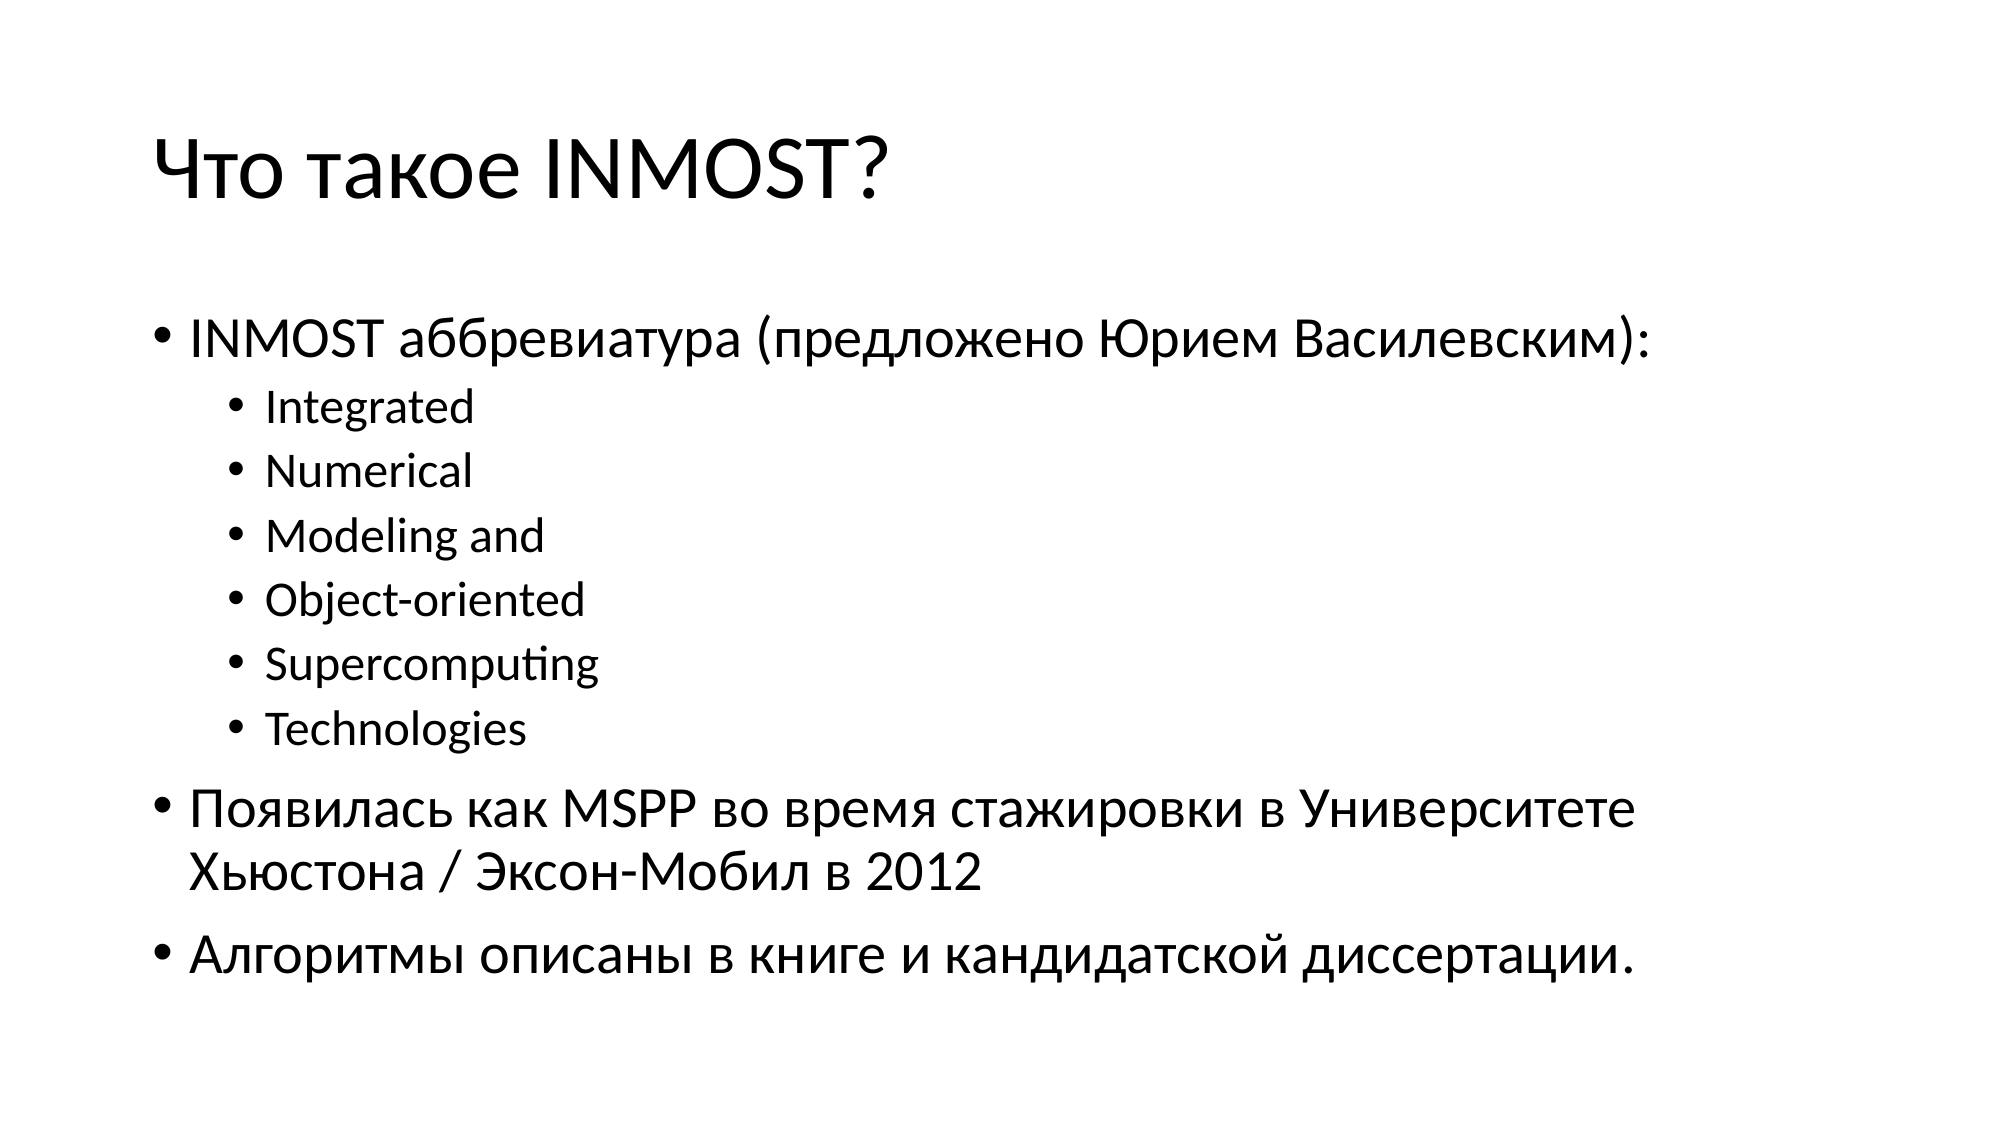

# Что такое INMOST?
INMOST аббревиатура (предложено Юрием Василевским):
Integrated
Numerical
Modeling and
Object-oriented
Supercomputing
Technologies
Появилась как MSPP во время стажировки в Университете Хьюстона / Эксон-Мобил в 2012
Алгоритмы описаны в книге и кандидатской диссертации.